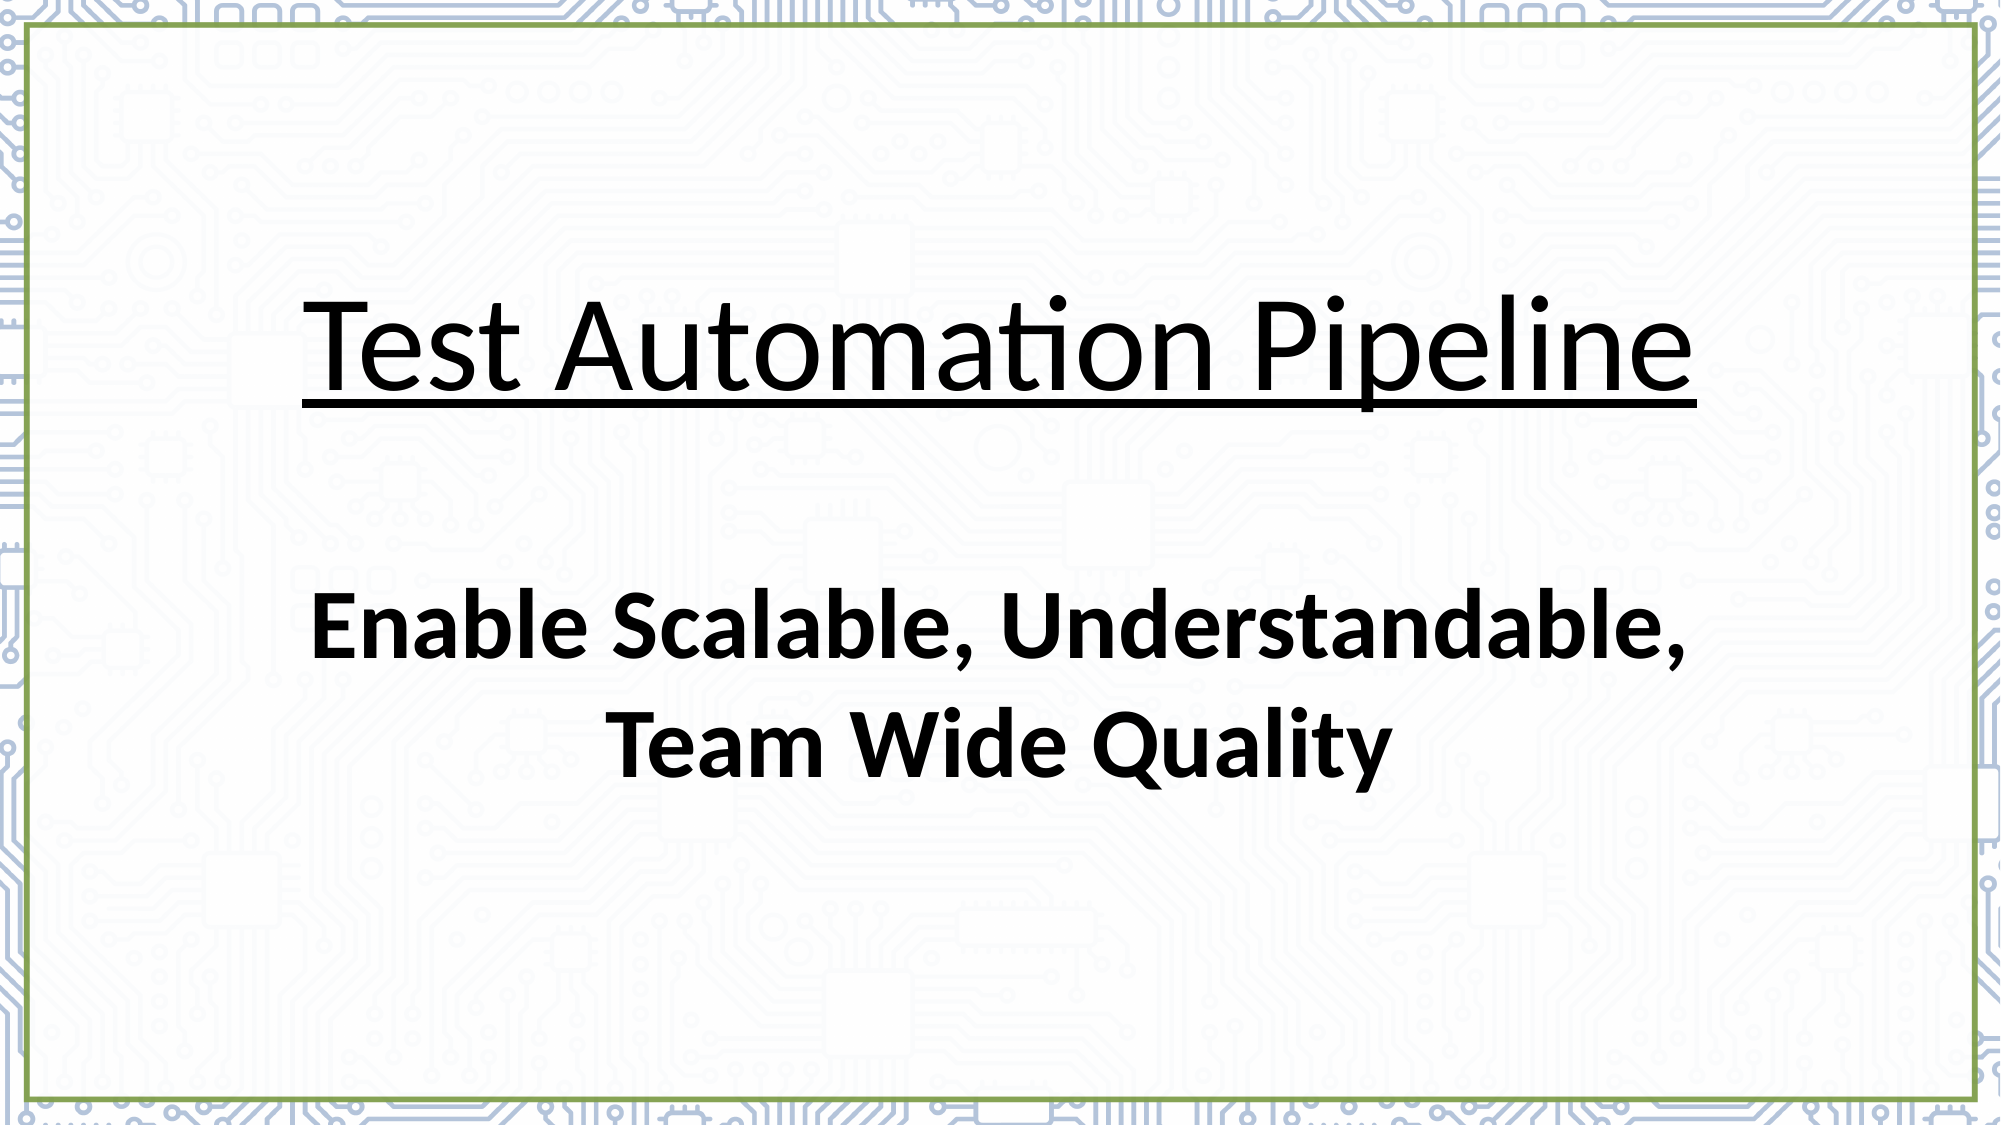

Test Automation Pipeline
Enable Scalable, Understandable, Team Wide Quality